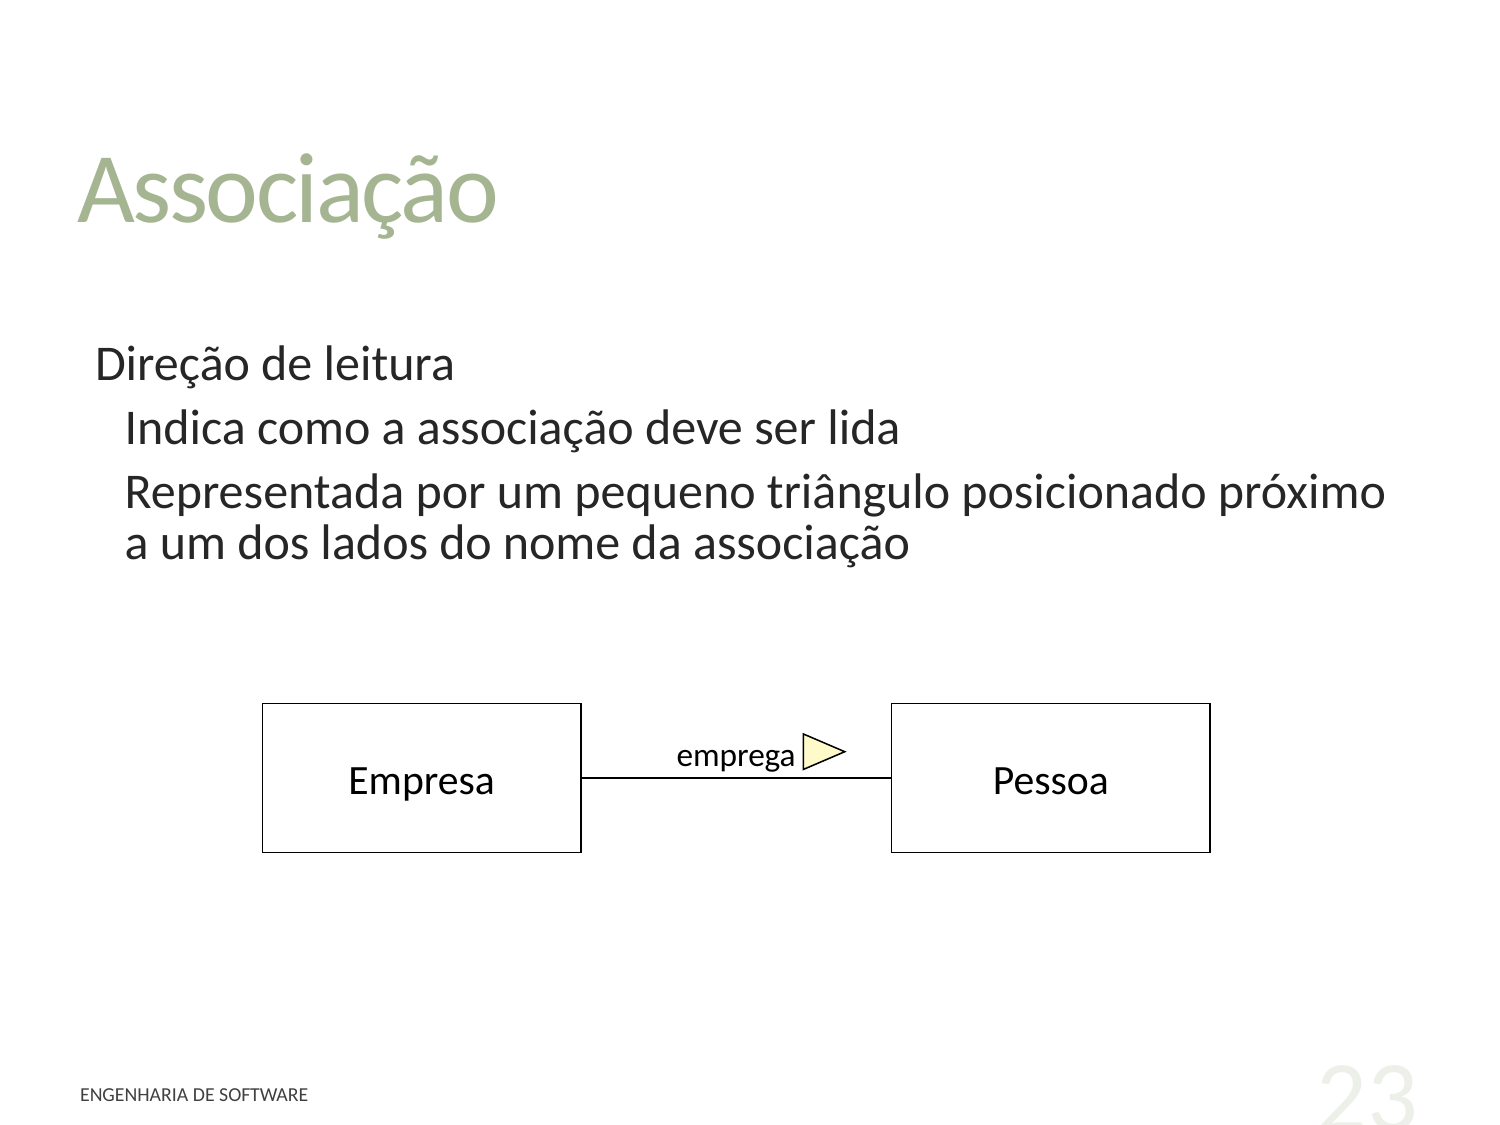

# Associação
Direção de leitura
Indica como a associação deve ser lida
Representada por um pequeno triângulo posicionado próximo a um dos lados do nome da associação
Empresa
Pessoa
emprega

23
Engenharia de Software